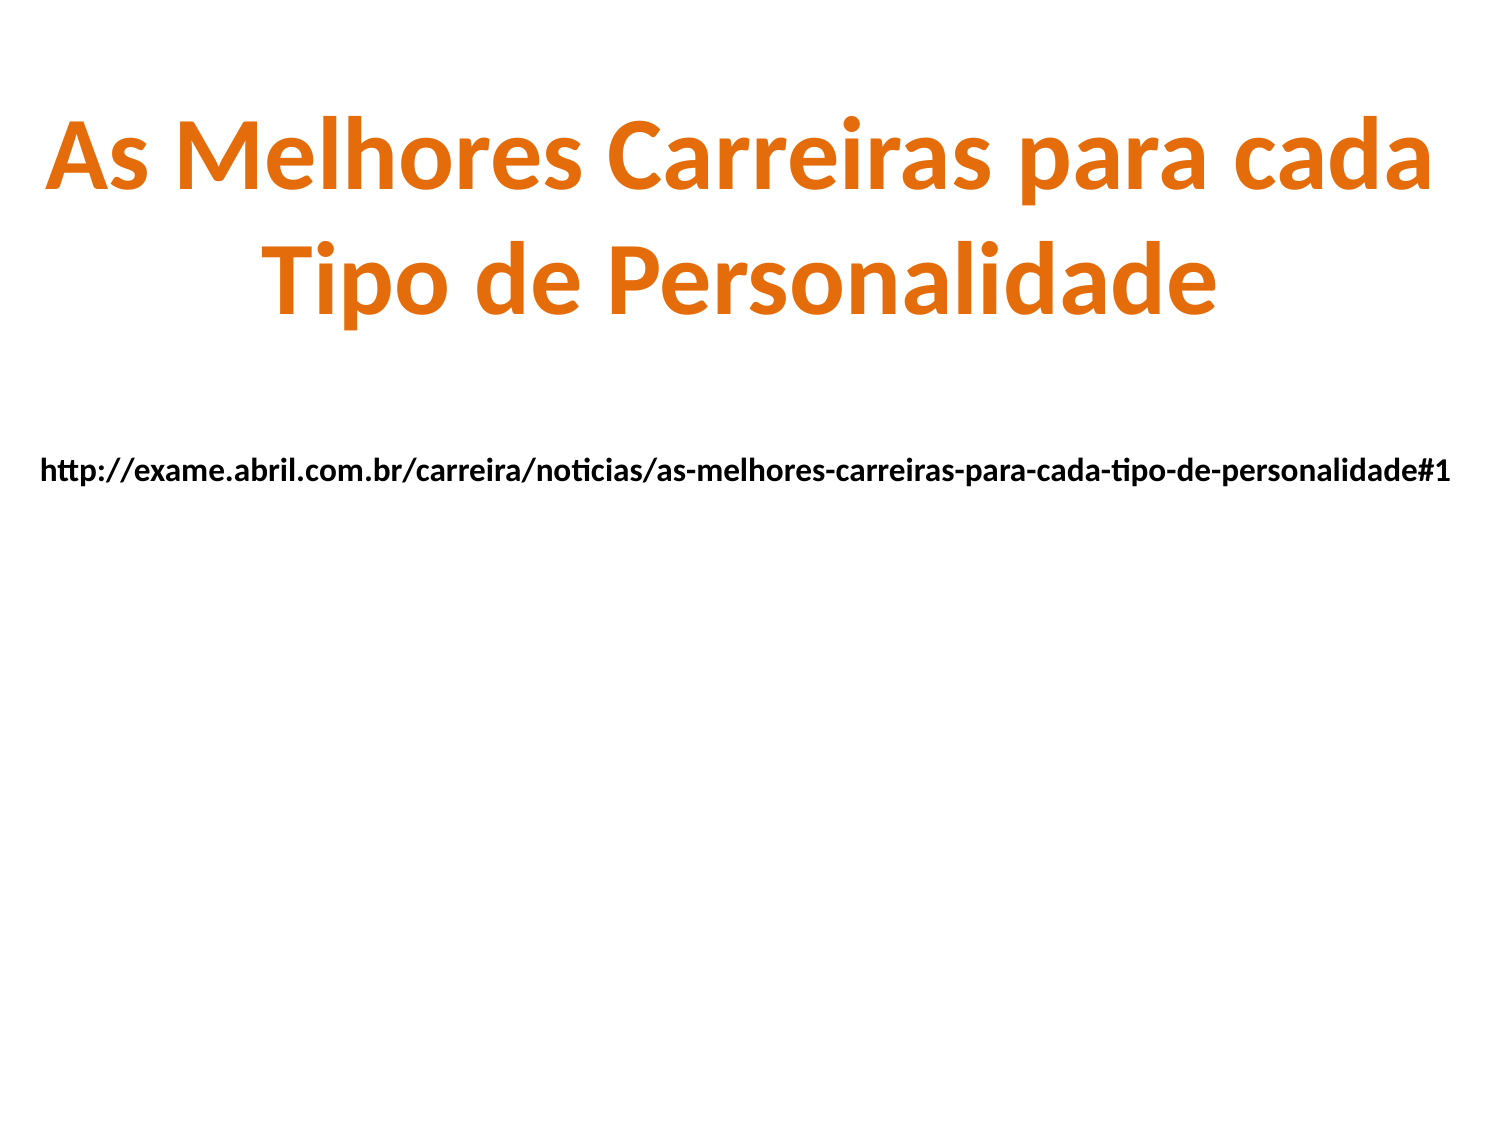

As Melhores Carreiras para cada
Tipo de Personalidade
http://exame.abril.com.br/carreira/noticias/as-melhores-carreiras-para-cada-tipo-de-personalidade#1